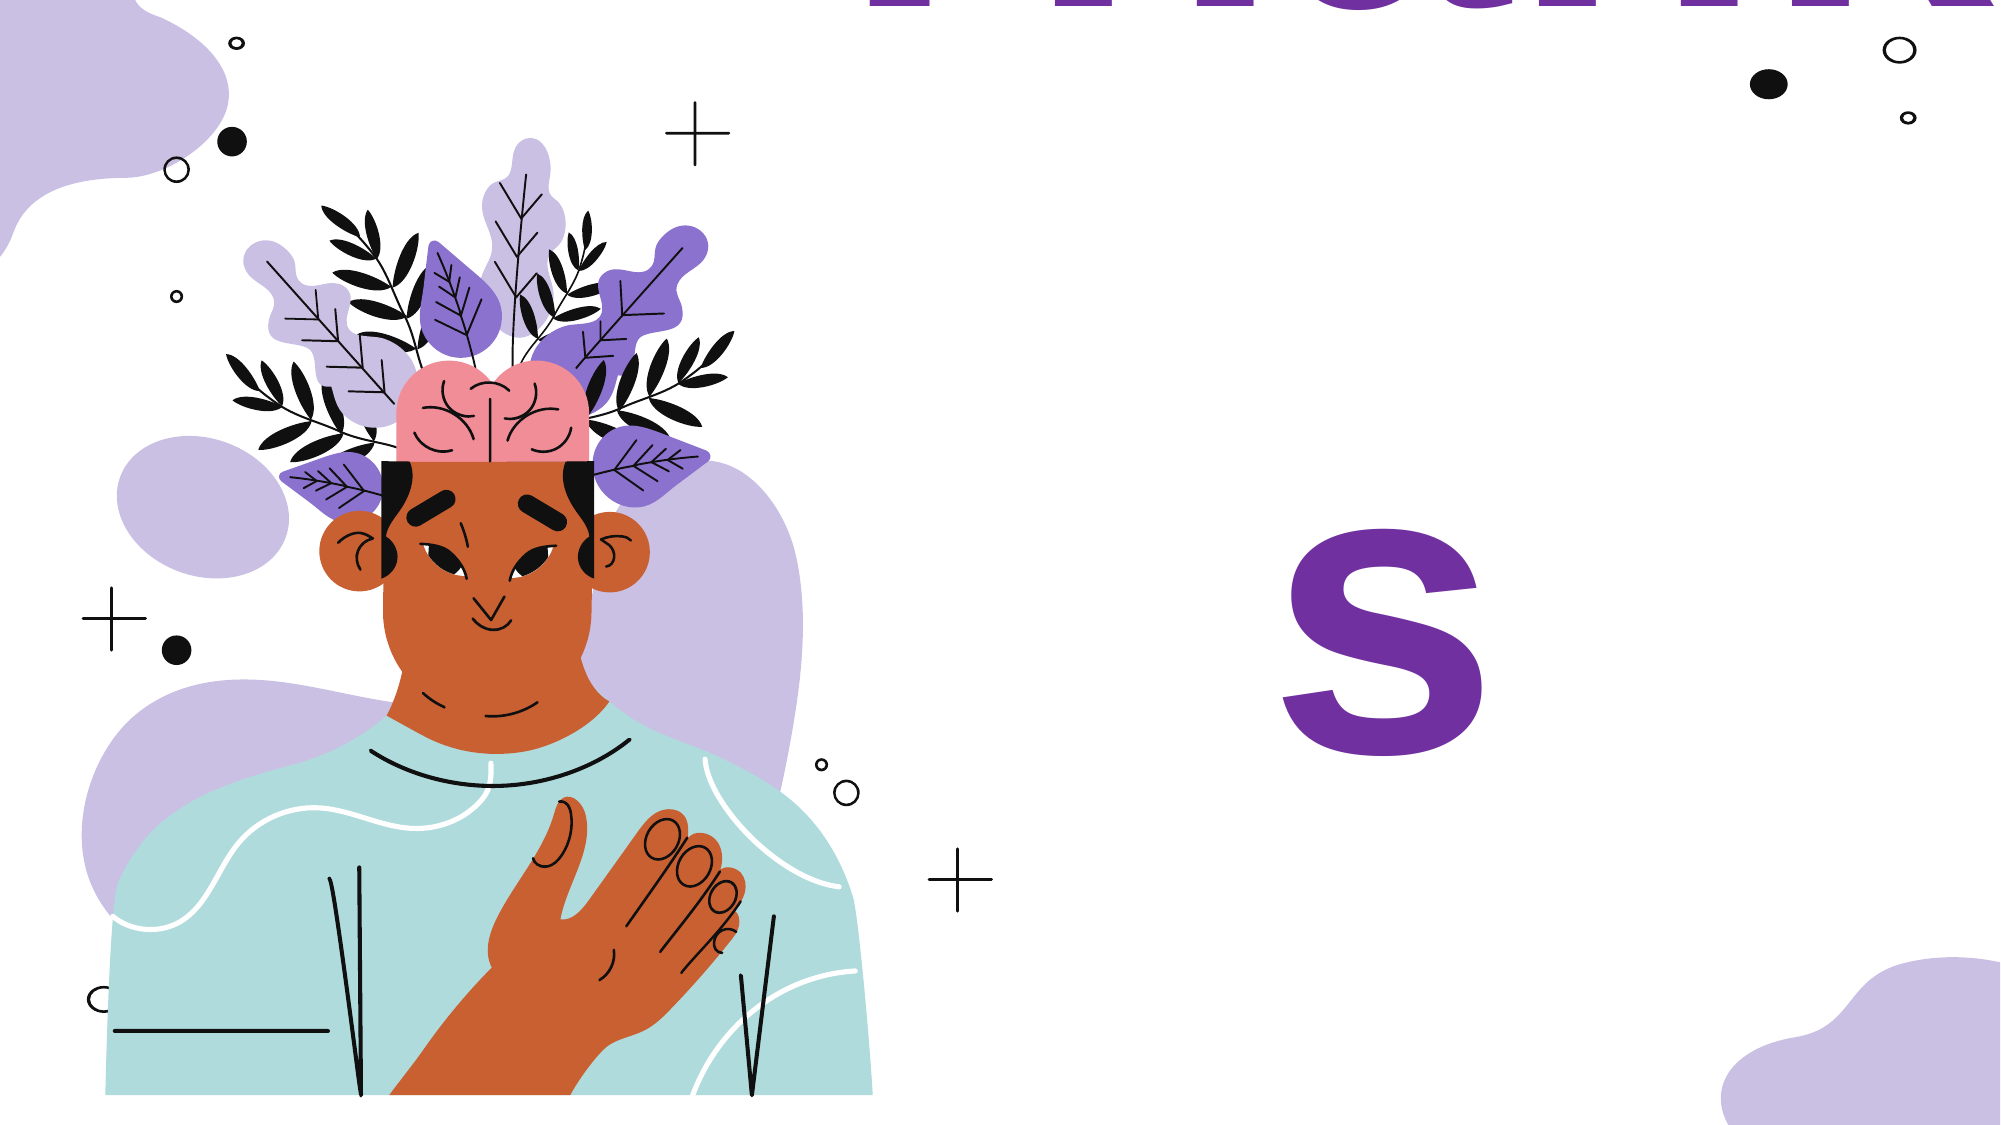

المبادئ التربوية المستفادة من النظرية:

Thanks
•  يجب أن يُشجع المعلم الطالب على الملاحظة الواعية لنماذج السلوك الجيد.
•  المعلم قد يكون نموذجاً تعليمياً جيداً.
•  يجب استخدام النمذجة (عرض السلوك النموذجي) بشكل متكرر.
•  يجب تقوية الارتباط بين المثير والاستجابة من خلال التعزيز الفوري.
•  تكون الاختبارات مهمه ، فهى تمد كل من المتعلم والمدرس بالتغذية المرتده  المتعلقة بعمليه التعلم .
•  يجب أن يكون موقف التعلم ممثلا للواقع بقدر الإمكان